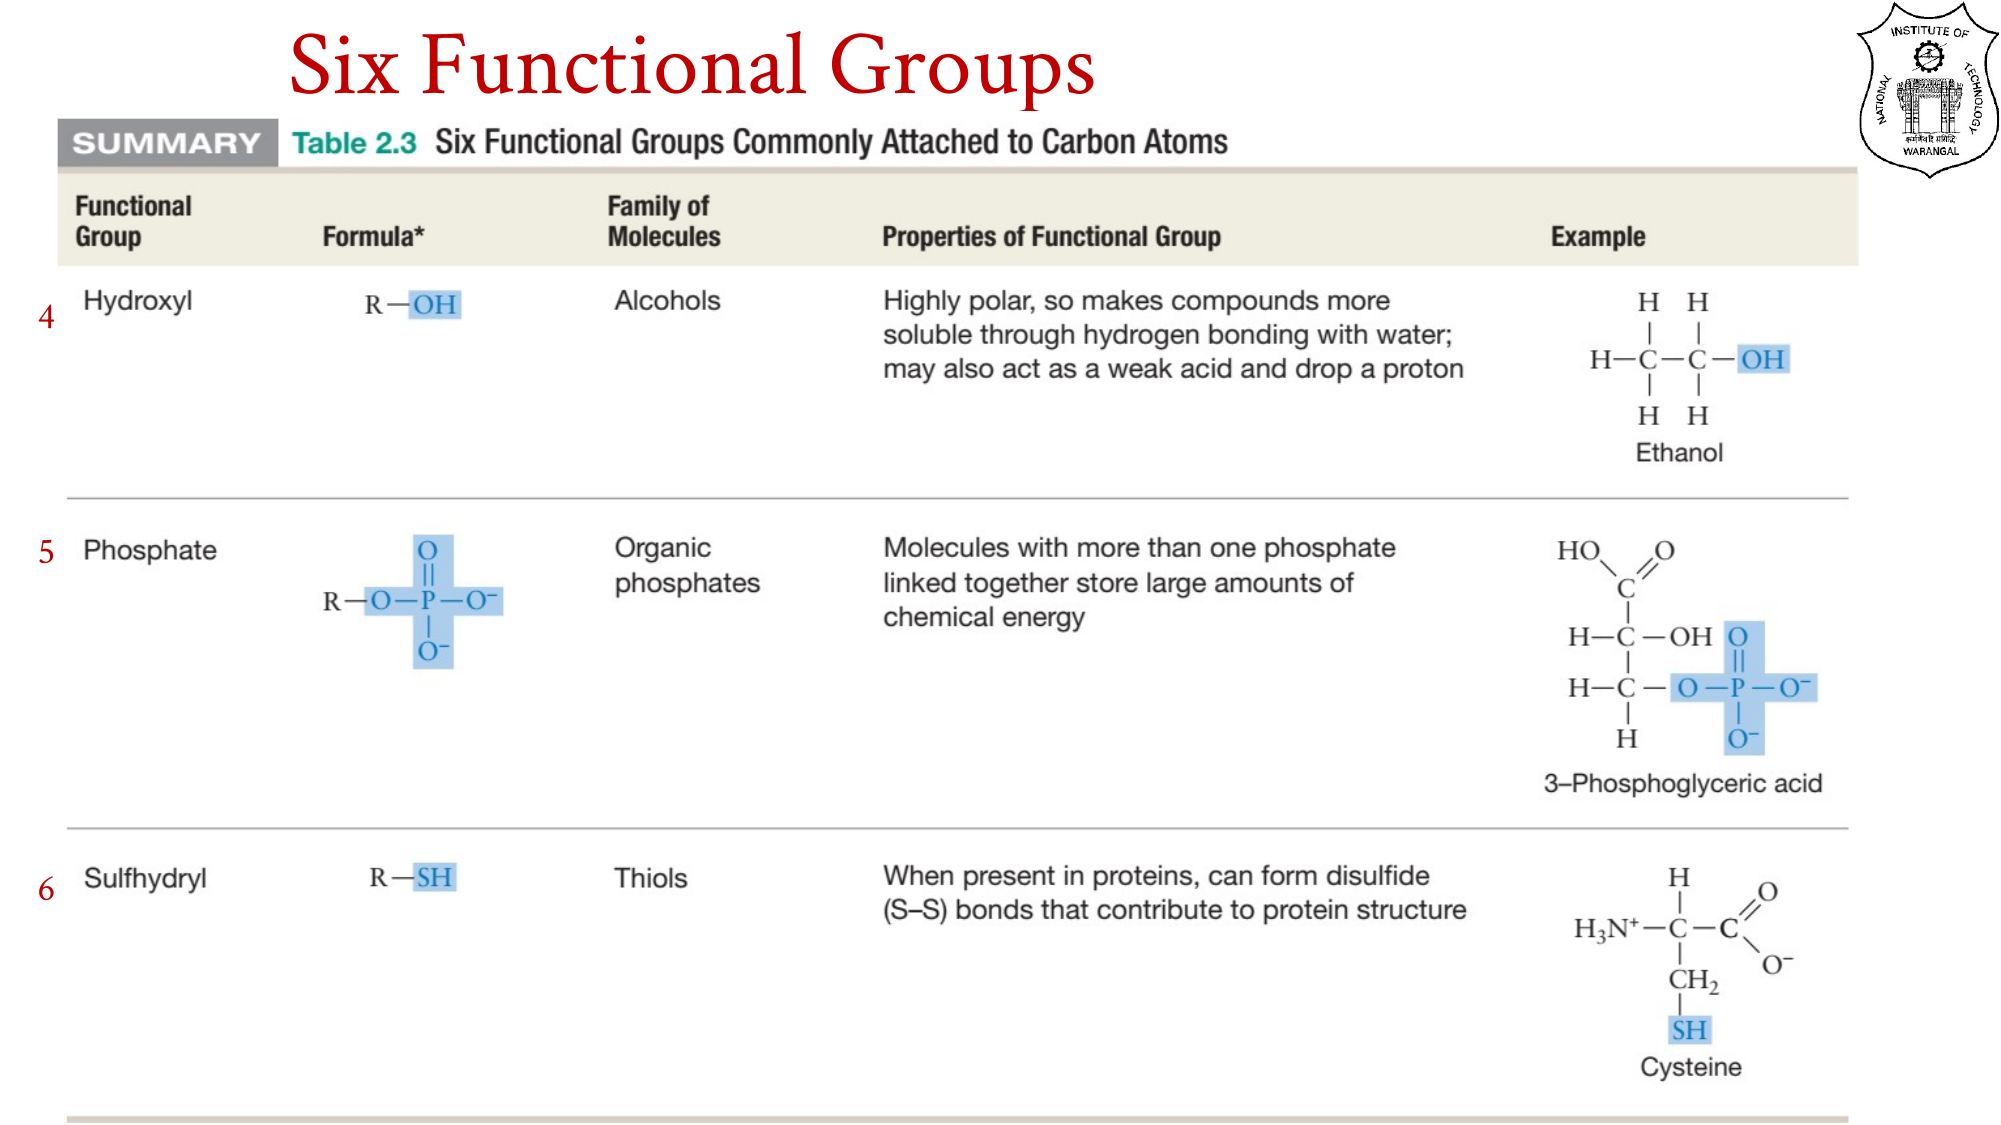

# Six Functional Groups (Contd..)

4

5
6